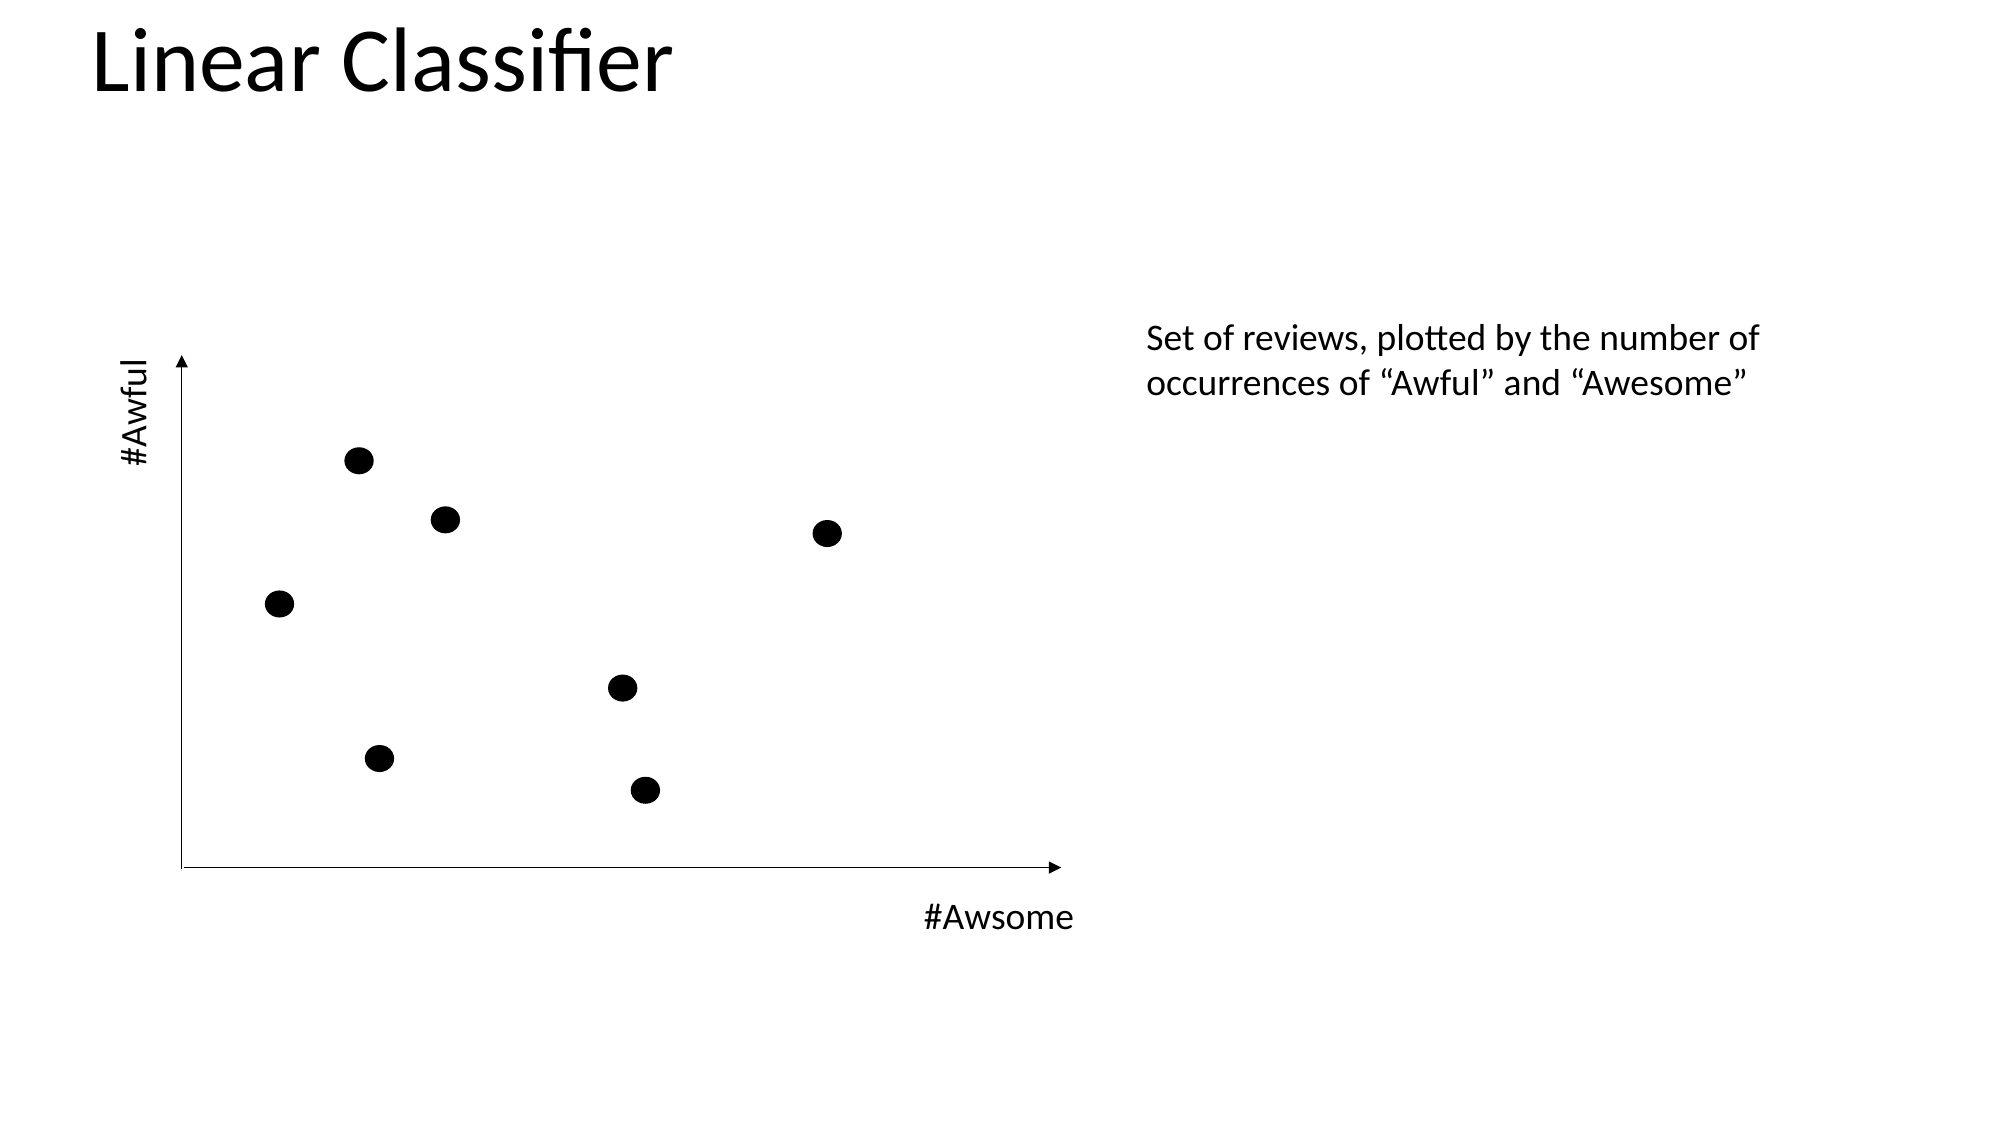

Linear Classifier
Set of reviews, plotted by the number of occurrences of “Awful” and “Awesome”
#Awful

#Awsome